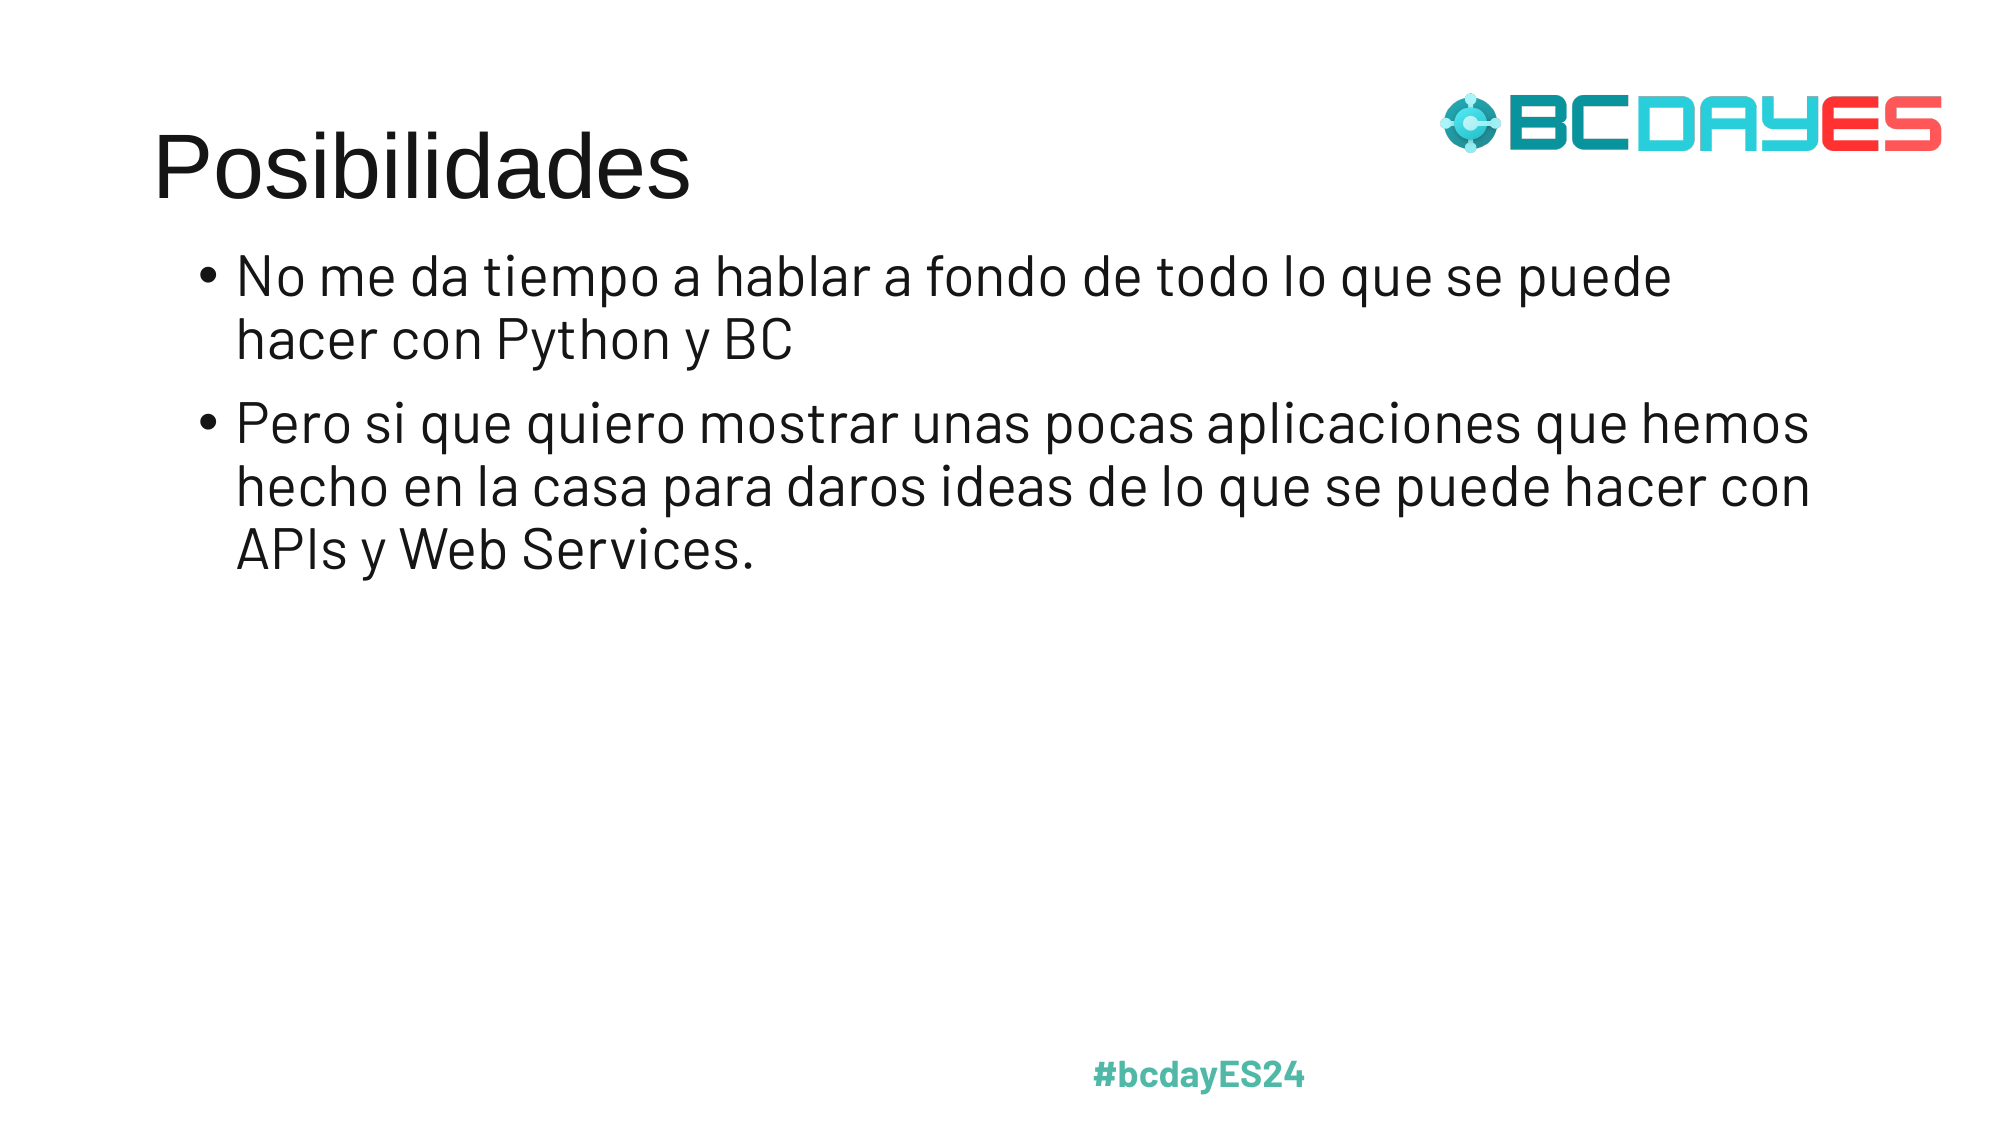

# Posibilidades
No me da tiempo a hablar a fondo de todo lo que se puede hacer con Python y BC
Pero si que quiero mostrar unas pocas aplicaciones que hemos hecho en la casa para daros ideas de lo que se puede hacer con APIs y Web Services.